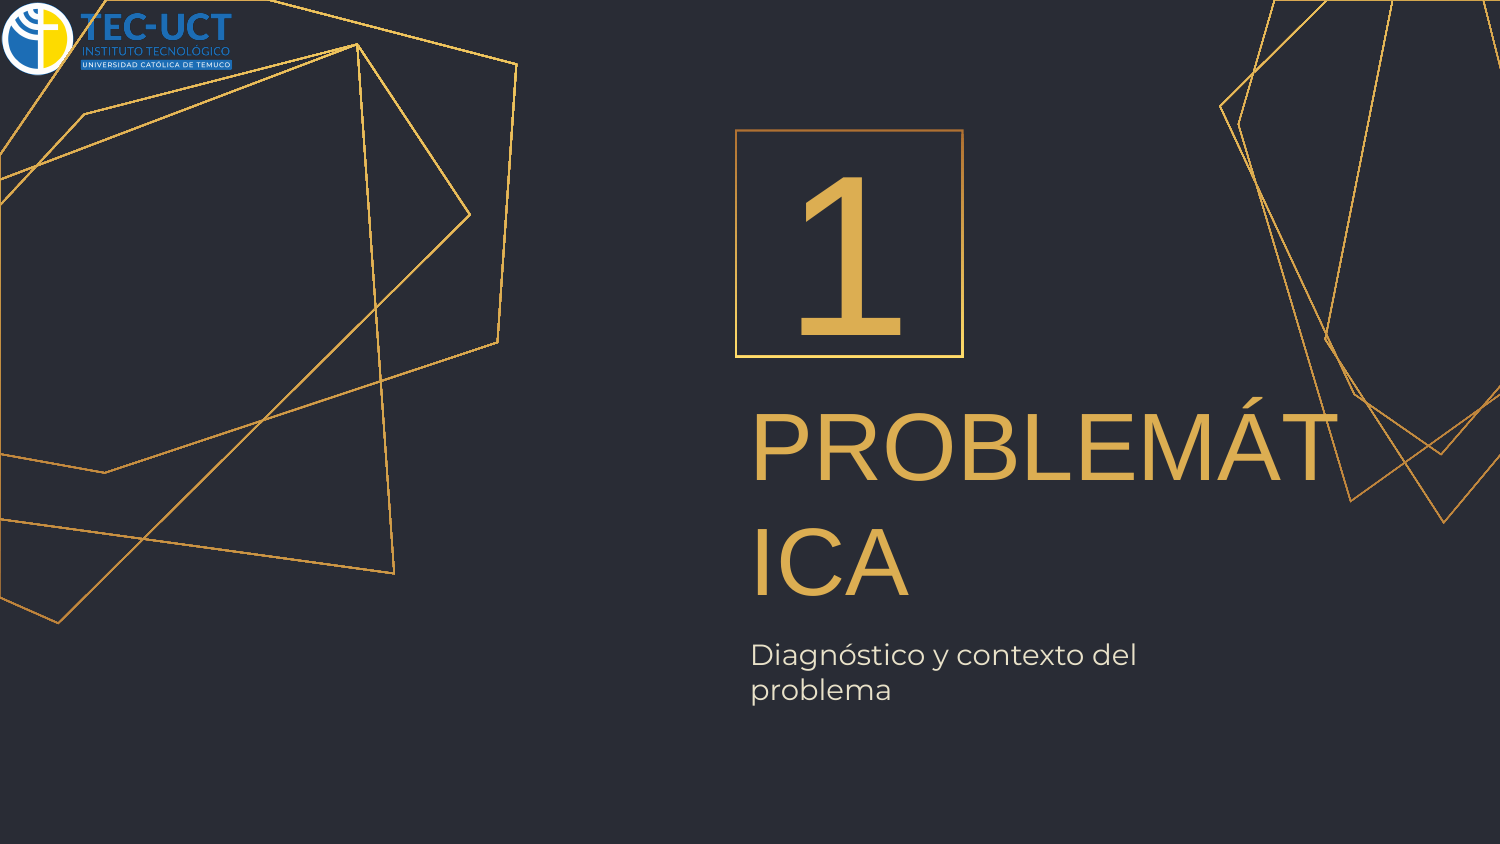

1
# PROBLEMÁTICA
Diagnóstico y contexto del problema